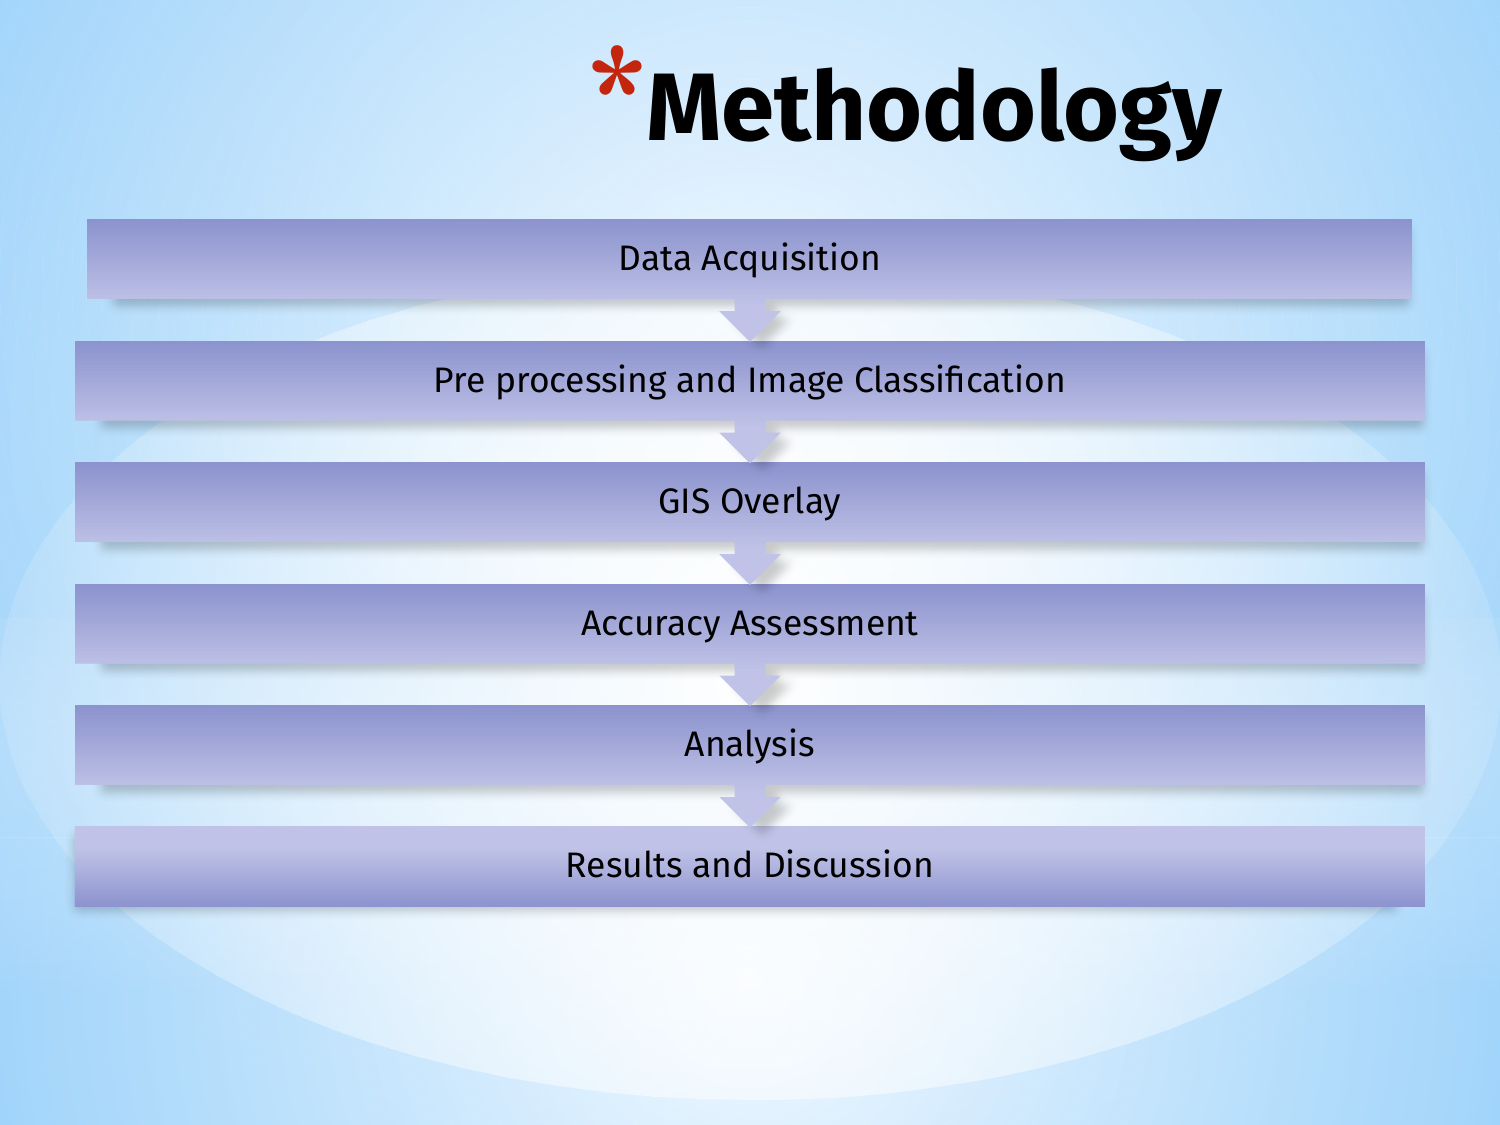

# Methodology

Data Acquisition

Pre processing and Image Classification

GIS Overlay

Accuracy Assessment

Analysis

Results and Discussion